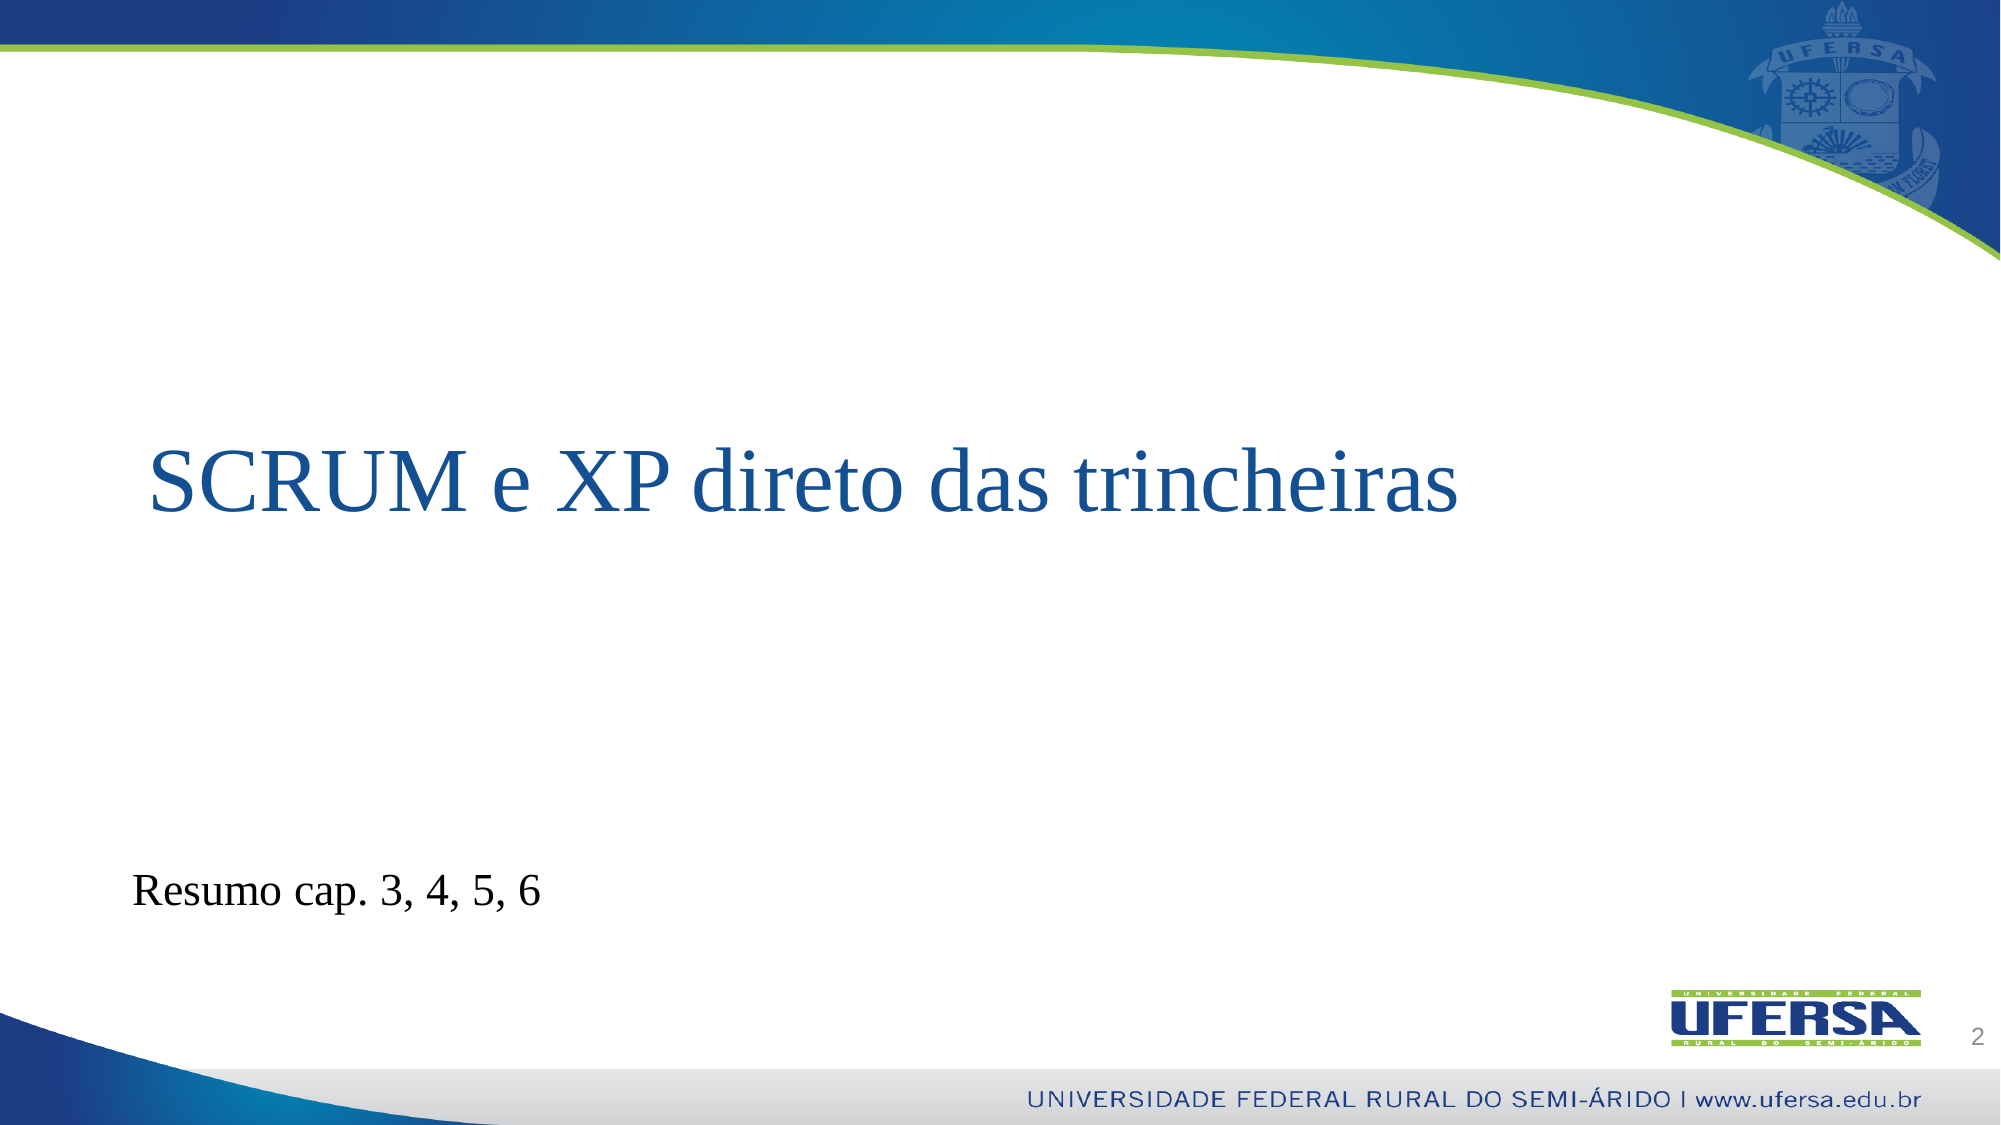

# SCRUM e XP direto das trincheiras
Resumo cap. 3, 4, 5, 6

2